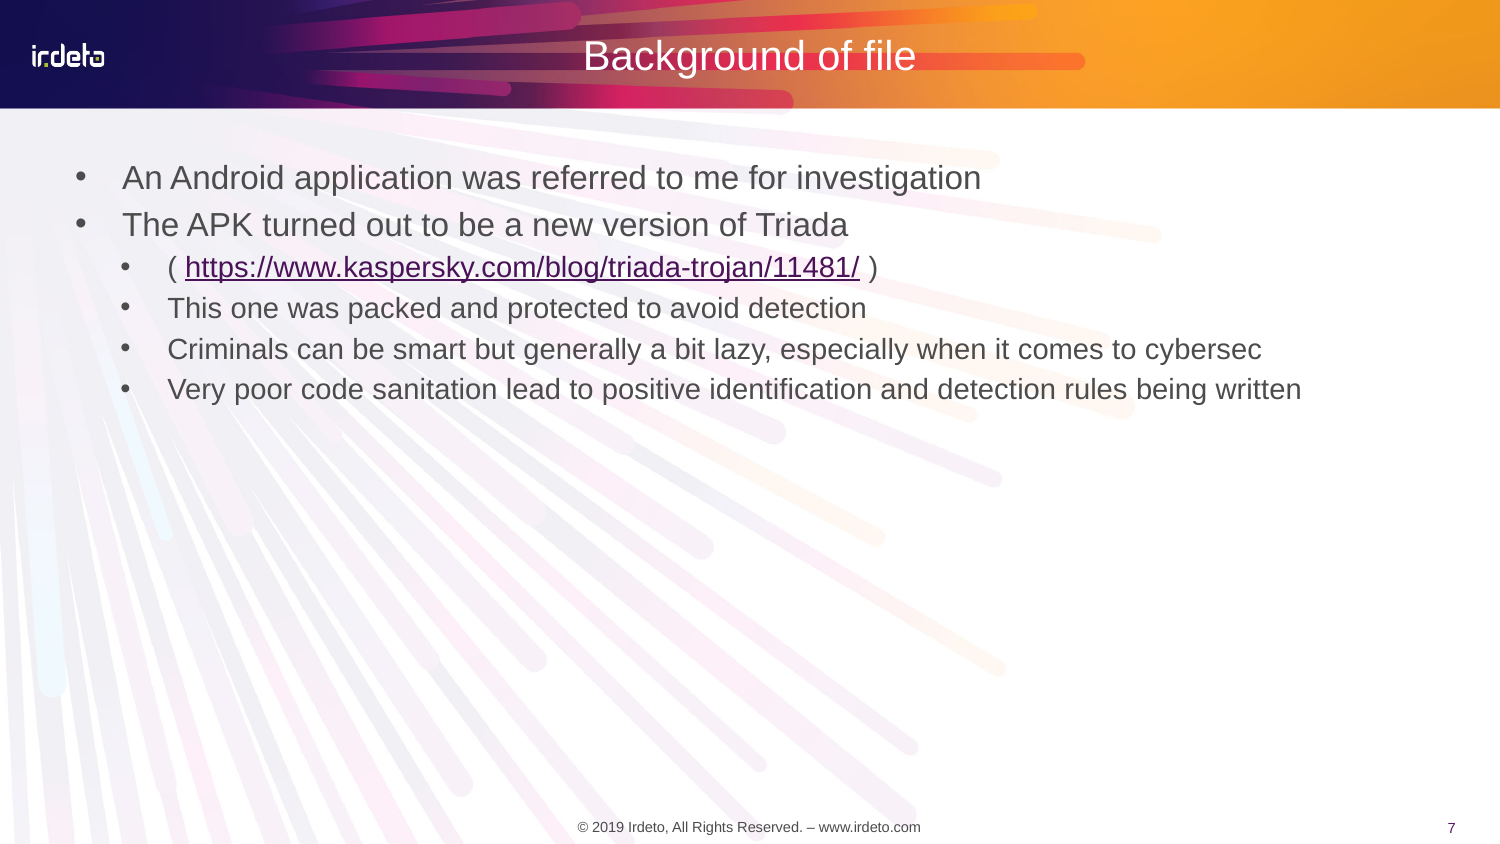

# Background of file
An Android application was referred to me for investigation
The APK turned out to be a new version of Triada
( https://www.kaspersky.com/blog/triada-trojan/11481/ )
This one was packed and protected to avoid detection
Criminals can be smart but generally a bit lazy, especially when it comes to cybersec
Very poor code sanitation lead to positive identification and detection rules being written

7